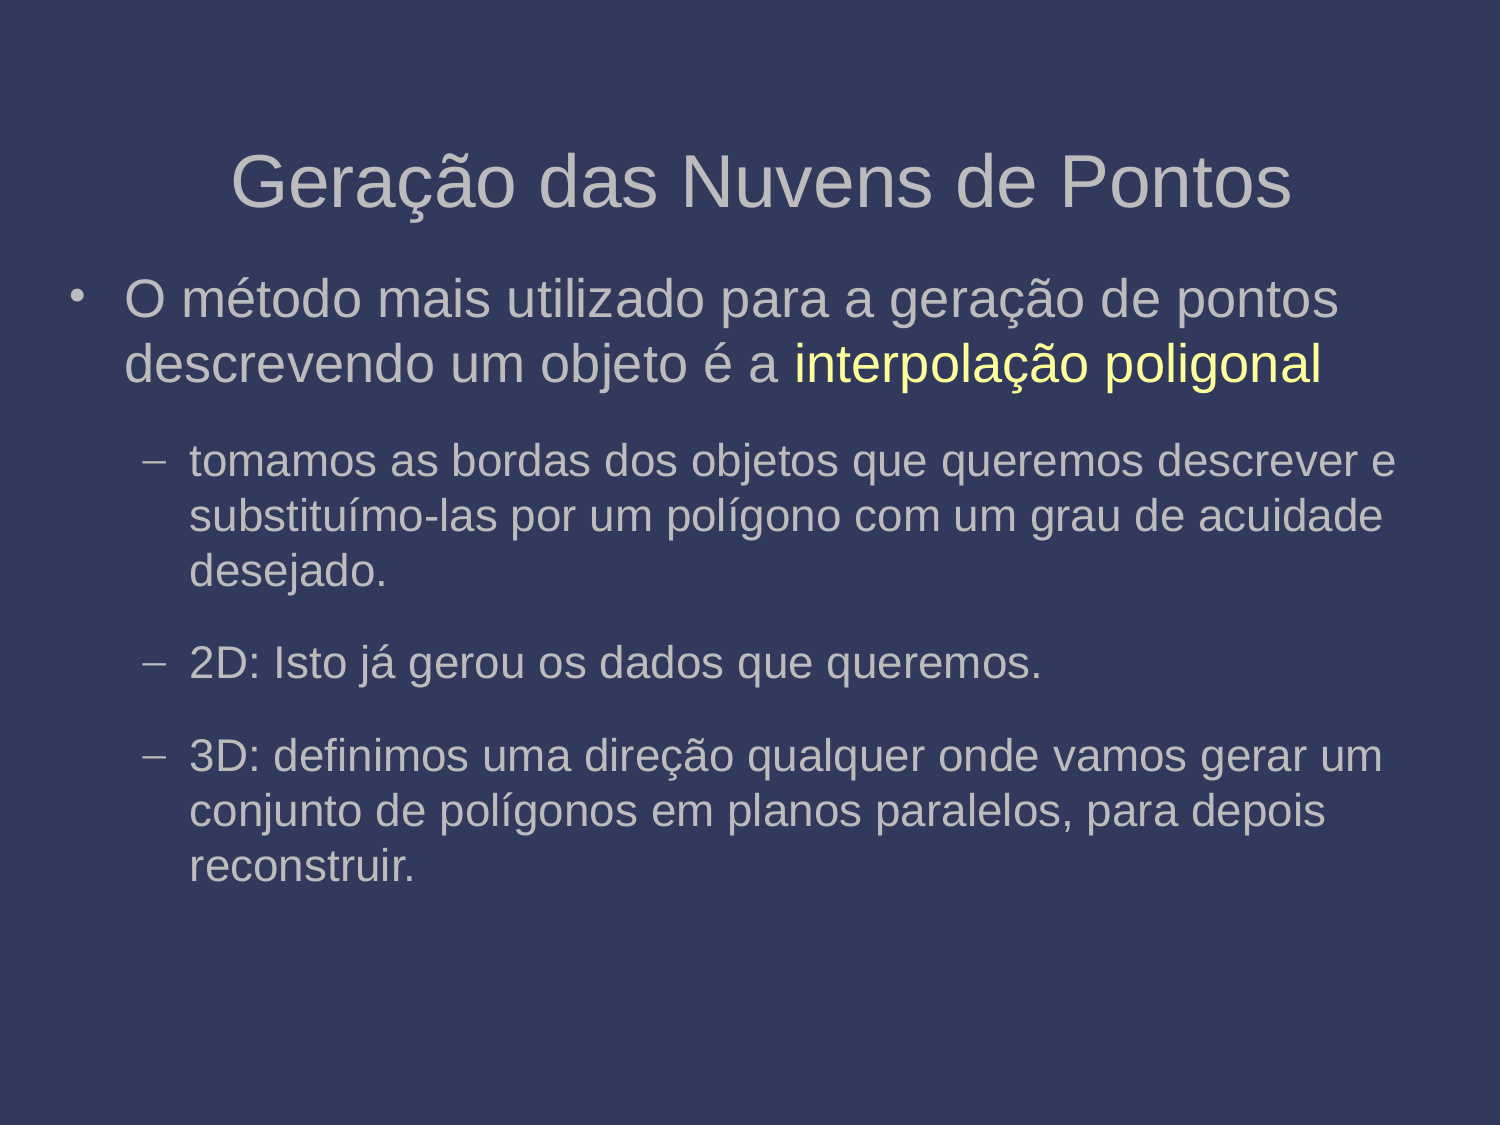

# Geração das Nuvens de Pontos
O método mais utilizado para a geração de pontos descrevendo um objeto é a interpolação poligonal
tomamos as bordas dos objetos que queremos descrever e substituímo-las por um polígono com um grau de acuidade desejado.
2D: Isto já gerou os dados que queremos.
3D: definimos uma direção qualquer onde vamos gerar um conjunto de polígonos em planos paralelos, para depois reconstruir.